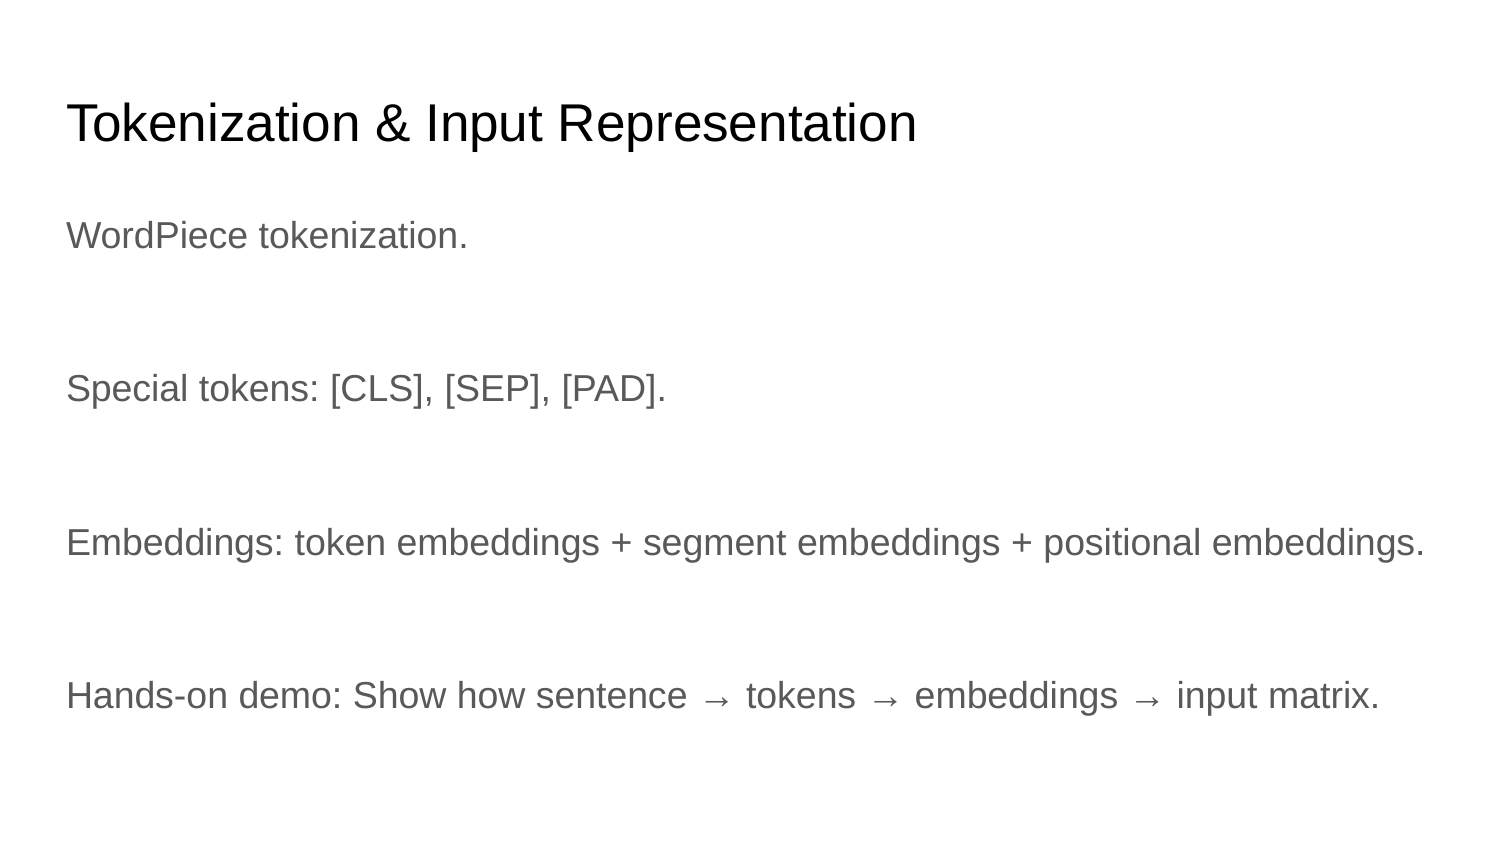

# Tokenization & Input Representation
WordPiece tokenization.

Special tokens: [CLS], [SEP], [PAD].

Embeddings: token embeddings + segment embeddings + positional embeddings.

Hands-on demo: Show how sentence → tokens → embeddings → input matrix.